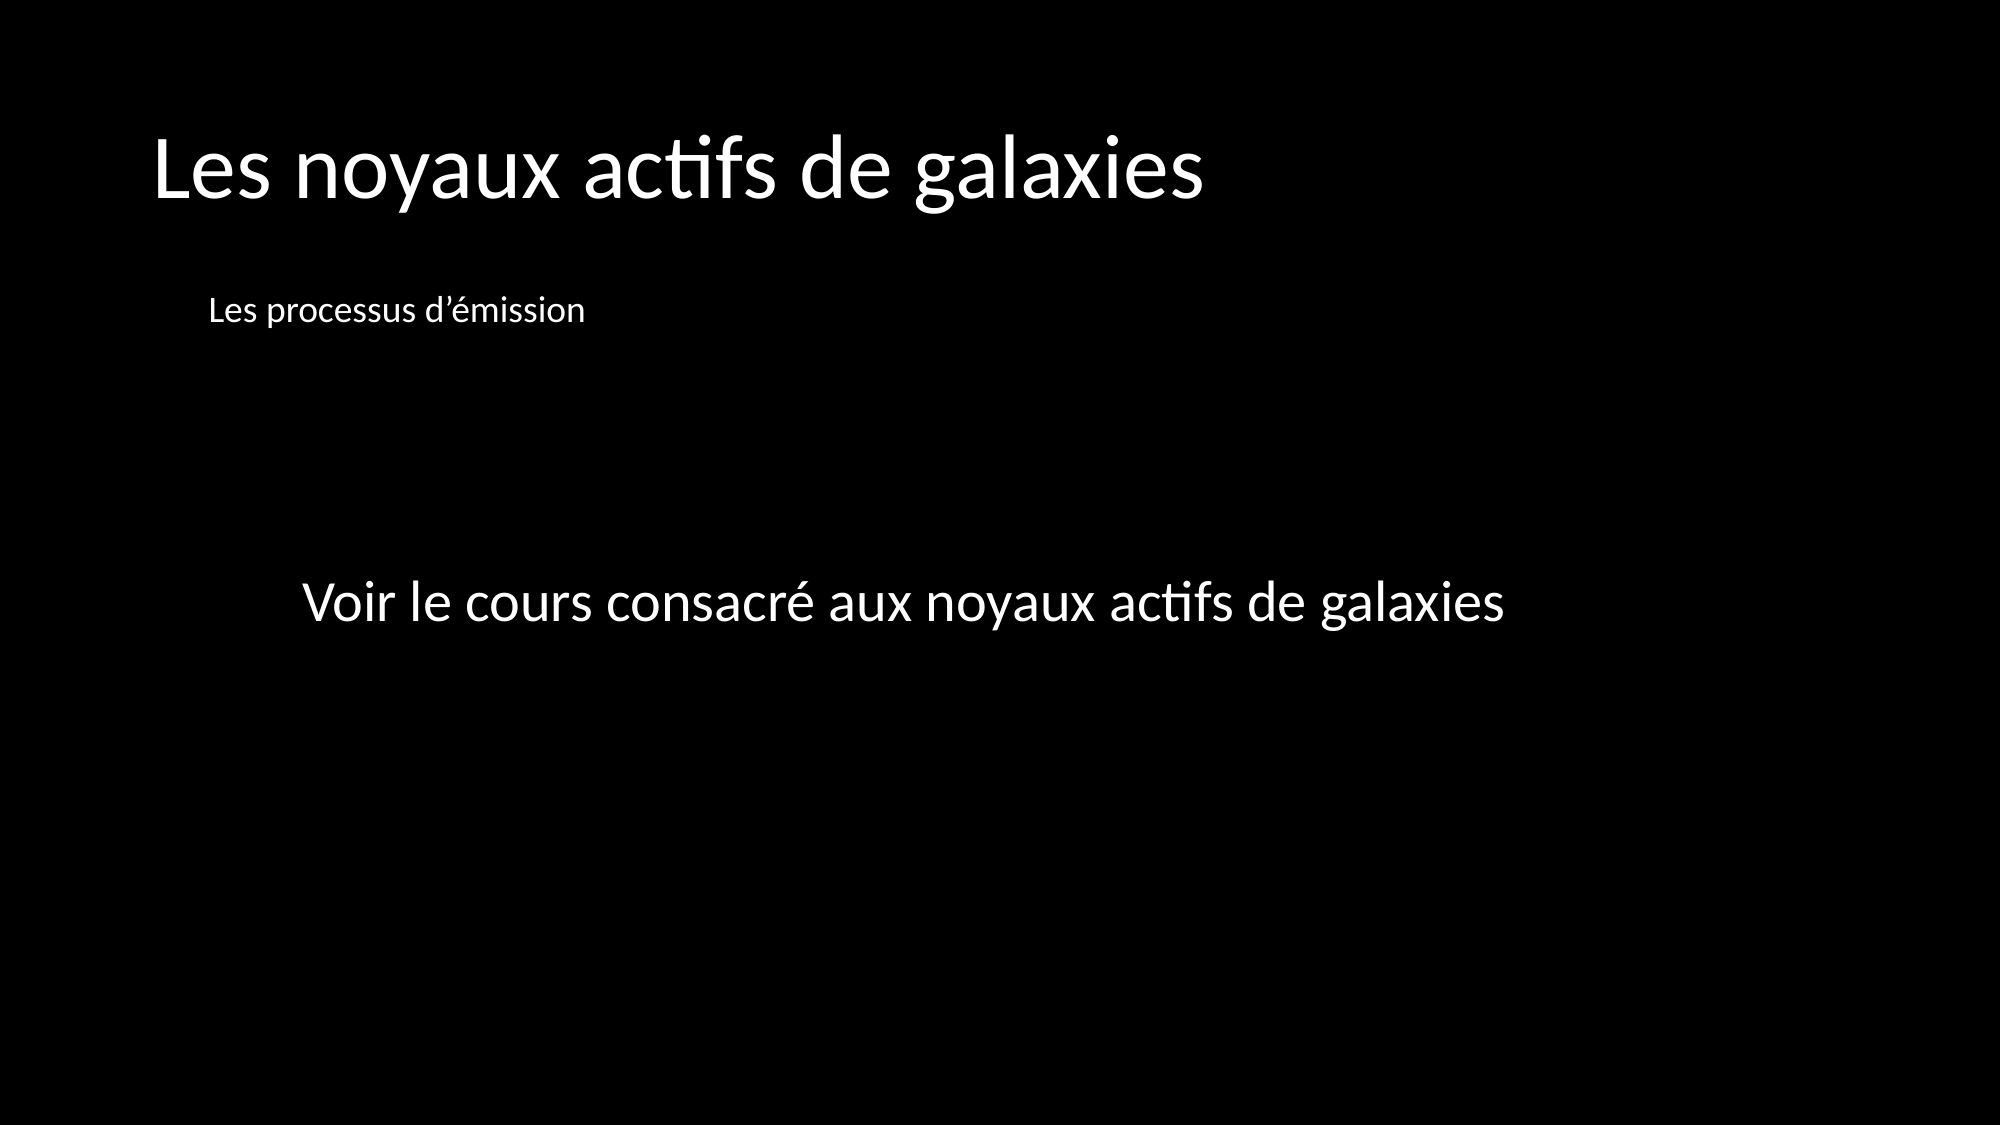

# Les noyaux actifs de galaxies
Les processus d’émission
Voir le cours consacré aux noyaux actifs de galaxies